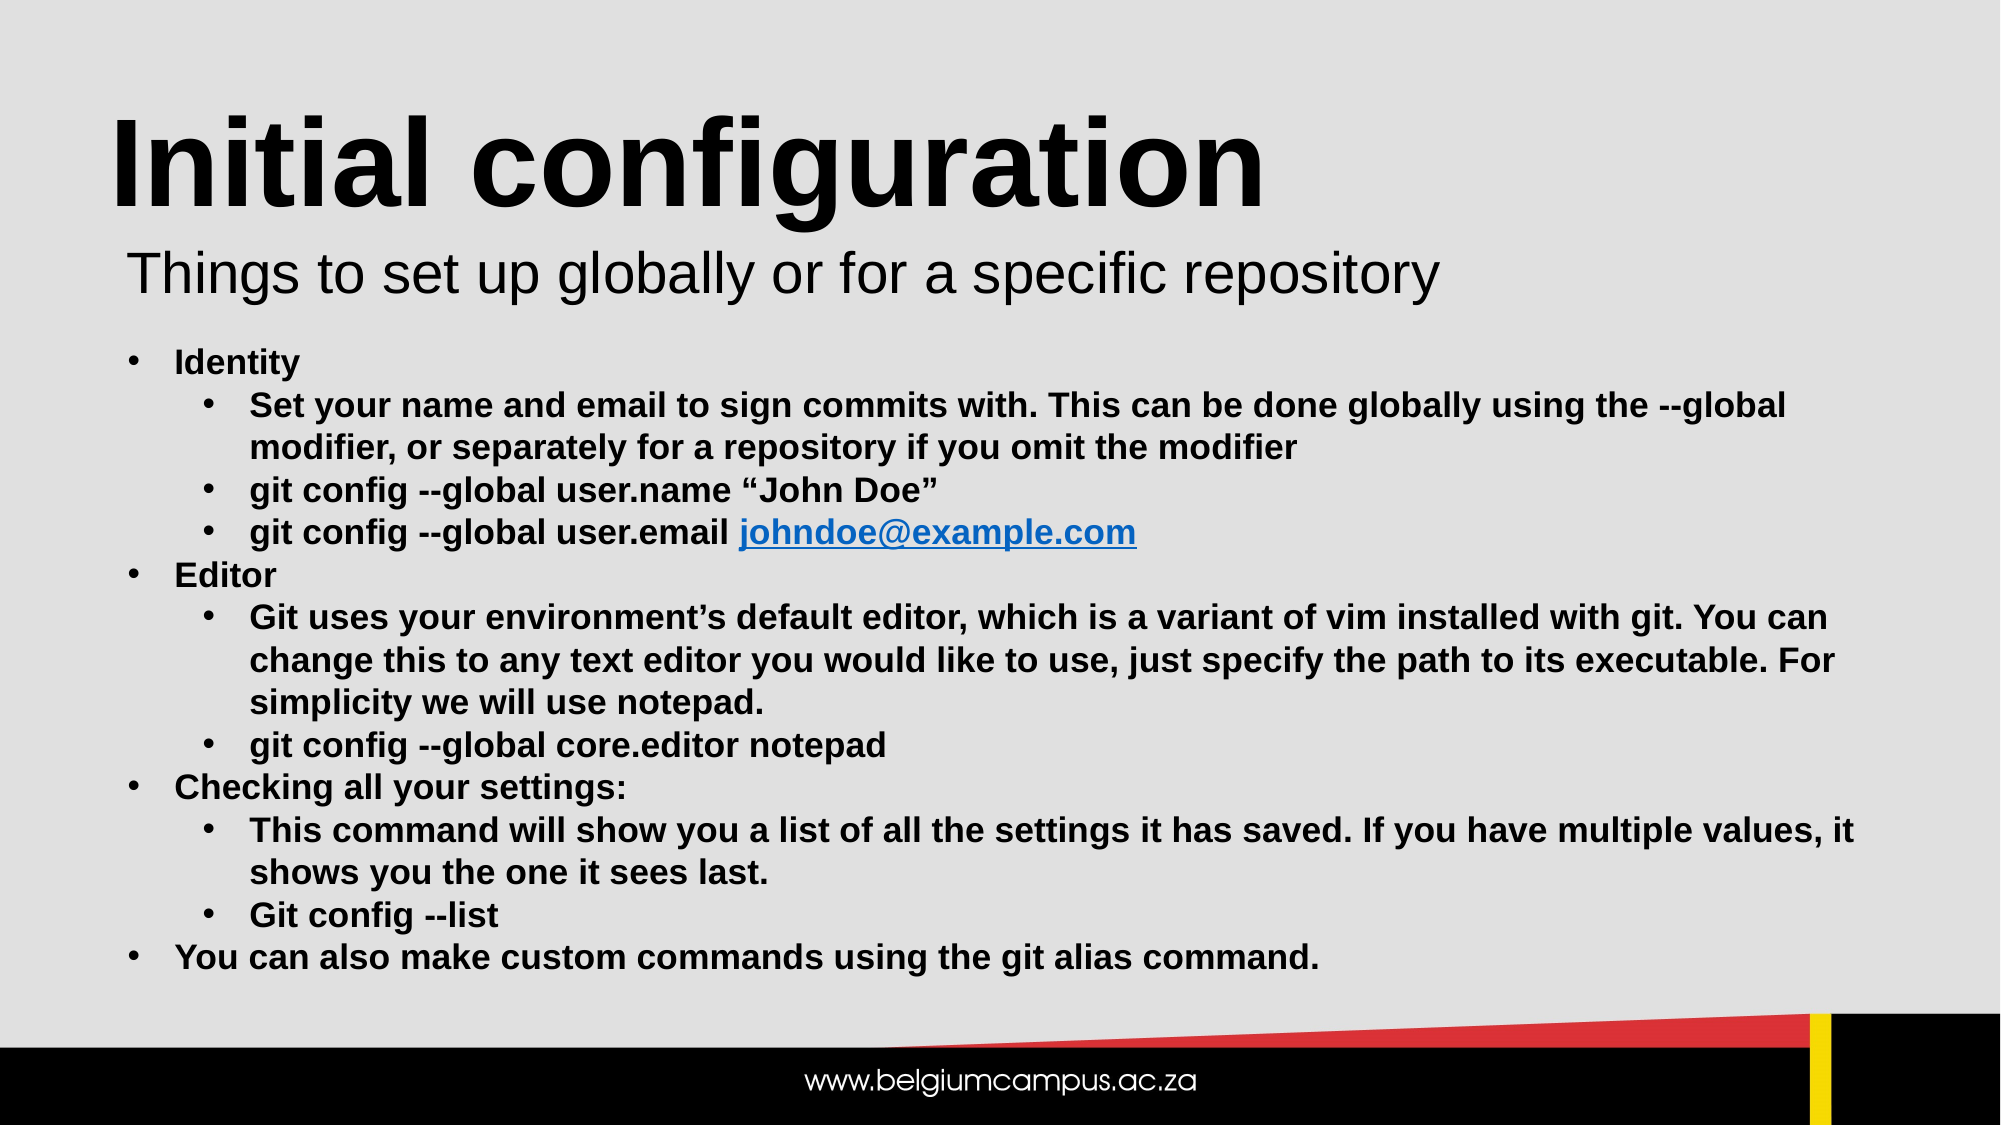

# Initial configuration
Things to set up globally or for a specific repository
Identity
Set your name and email to sign commits with. This can be done globally using the --global modifier, or separately for a repository if you omit the modifier
git config --global user.name “John Doe”
git config --global user.email johndoe@example.com
Editor
Git uses your environment’s default editor, which is a variant of vim installed with git. You can change this to any text editor you would like to use, just specify the path to its executable. For simplicity we will use notepad.
git config --global core.editor notepad
Checking all your settings:
This command will show you a list of all the settings it has saved. If you have multiple values, it shows you the one it sees last.
Git config --list
You can also make custom commands using the git alias command.